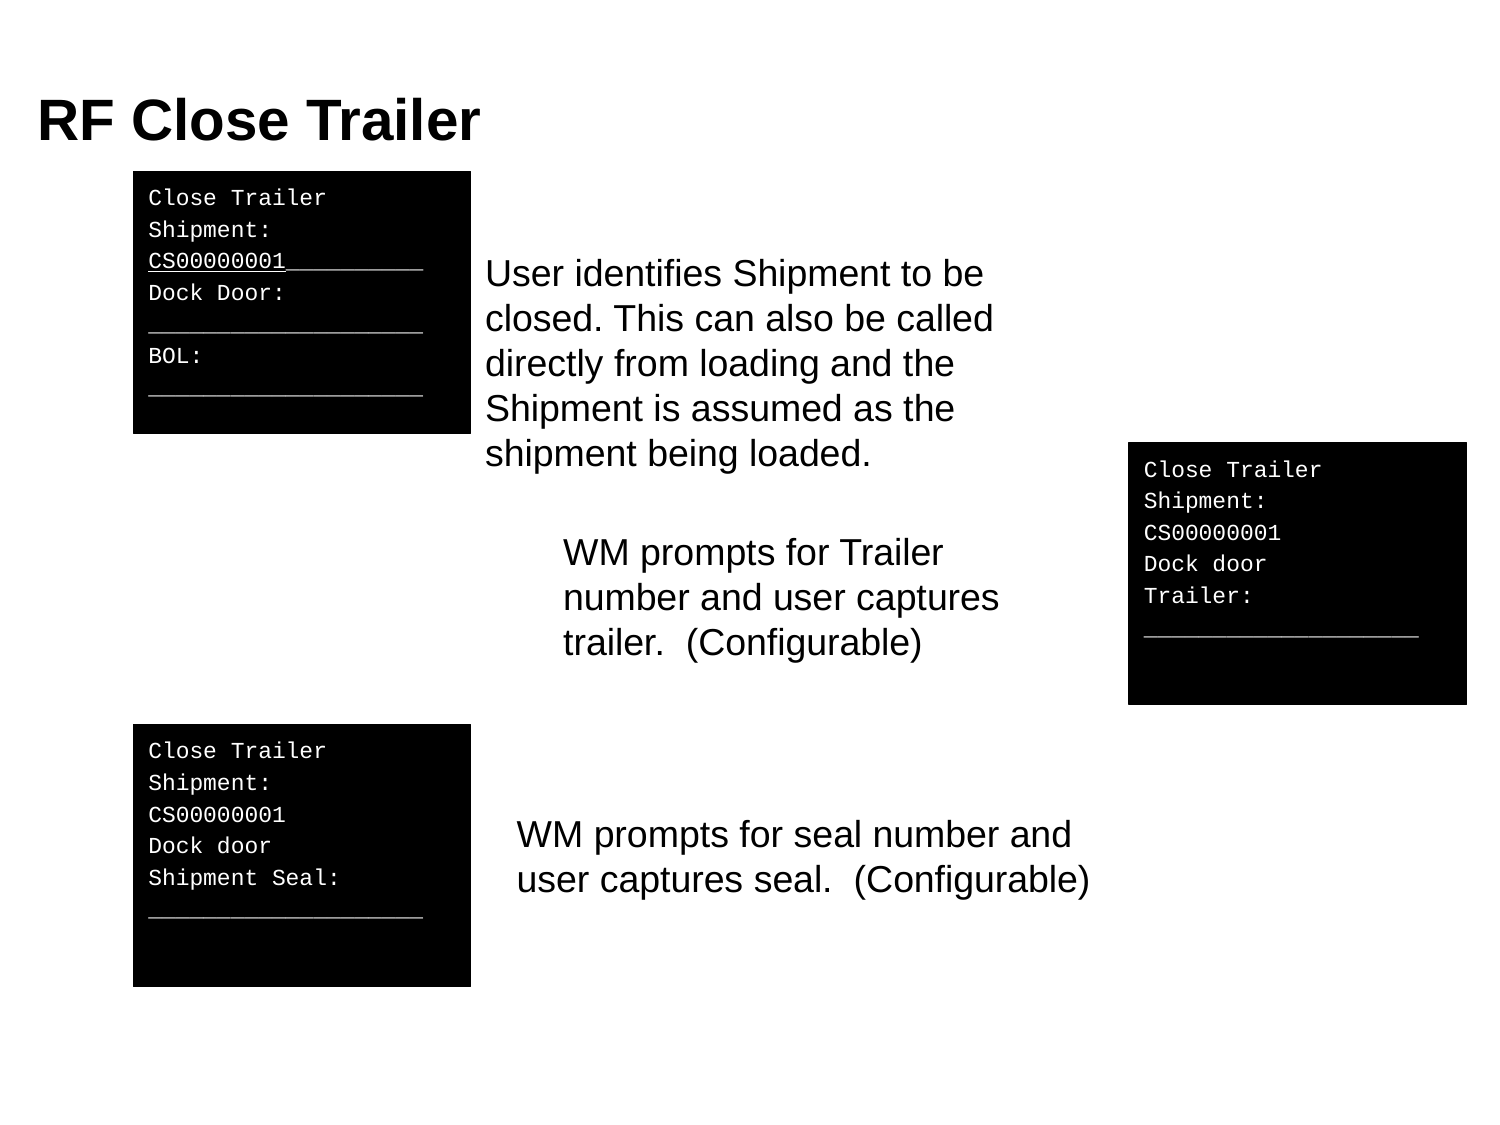

# RF Close Trailer
Close Trailer
Shipment:
CS00000001__________
Dock Door:
____________________
BOL:
____________________
User identifies Shipment to be closed. This can also be called directly from loading and the Shipment is assumed as the shipment being loaded.
Close Trailer
Shipment:
CS00000001
Dock door
Trailer:
____________________
WM prompts for Trailer number and user captures trailer.  (Configurable)
Close Trailer
Shipment:
CS00000001
Dock door
Shipment Seal:
____________________
WM prompts for seal number and user captures seal.  (Configurable)